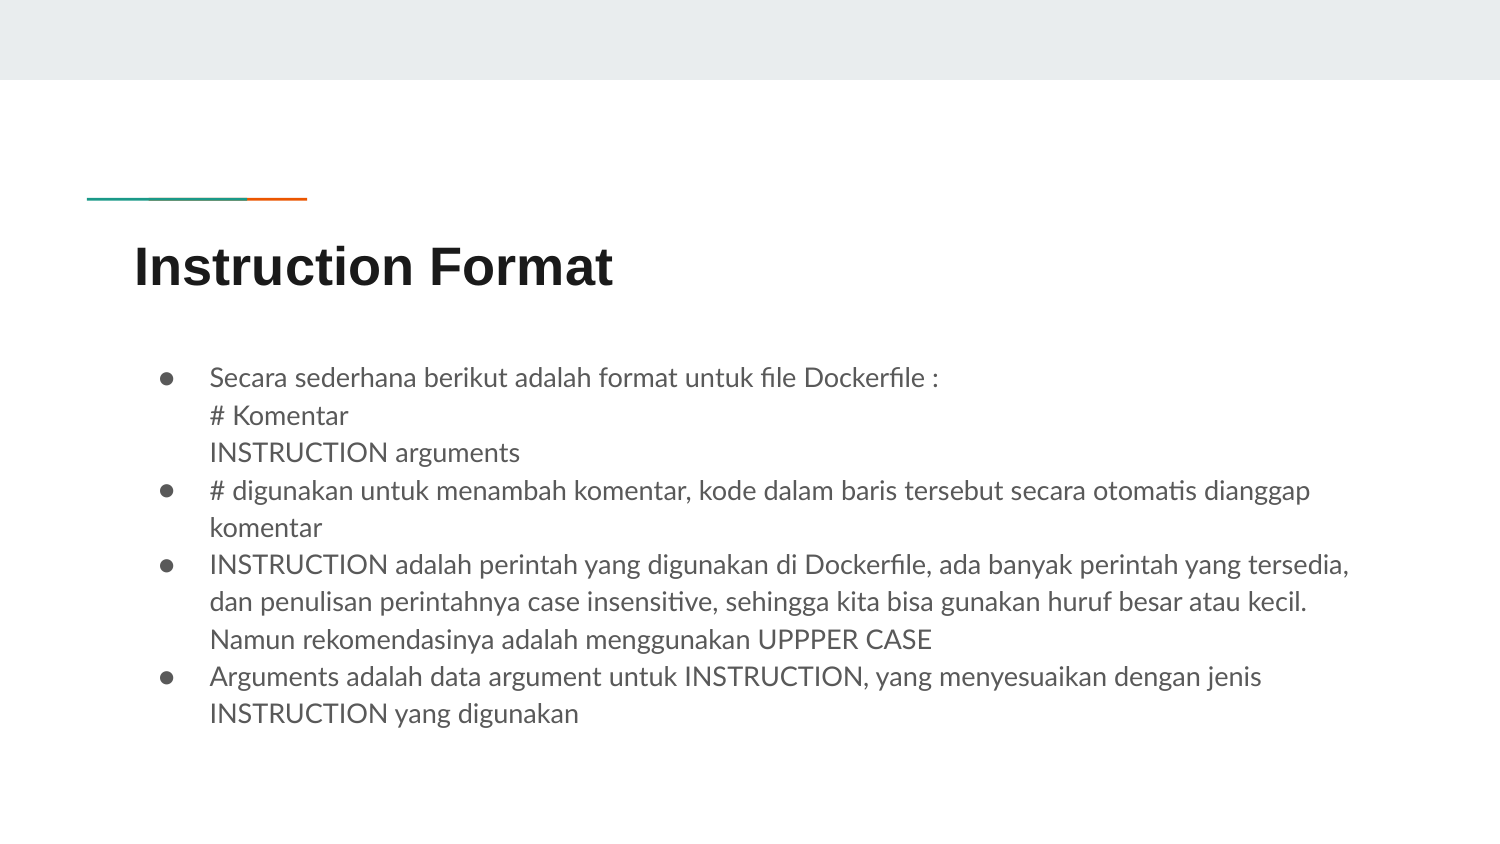

# Instruction Format
Secara sederhana berikut adalah format untuk file Dockerfile :
# Komentar
INSTRUCTION arguments
# digunakan untuk menambah komentar, kode dalam baris tersebut secara otomatis dianggap komentar
INSTRUCTION adalah perintah yang digunakan di Dockerfile, ada banyak perintah yang tersedia, dan penulisan perintahnya case insensitive, sehingga kita bisa gunakan huruf besar atau kecil. Namun rekomendasinya adalah menggunakan UPPPER CASE
Arguments adalah data argument untuk INSTRUCTION, yang menyesuaikan dengan jenis INSTRUCTION yang digunakan